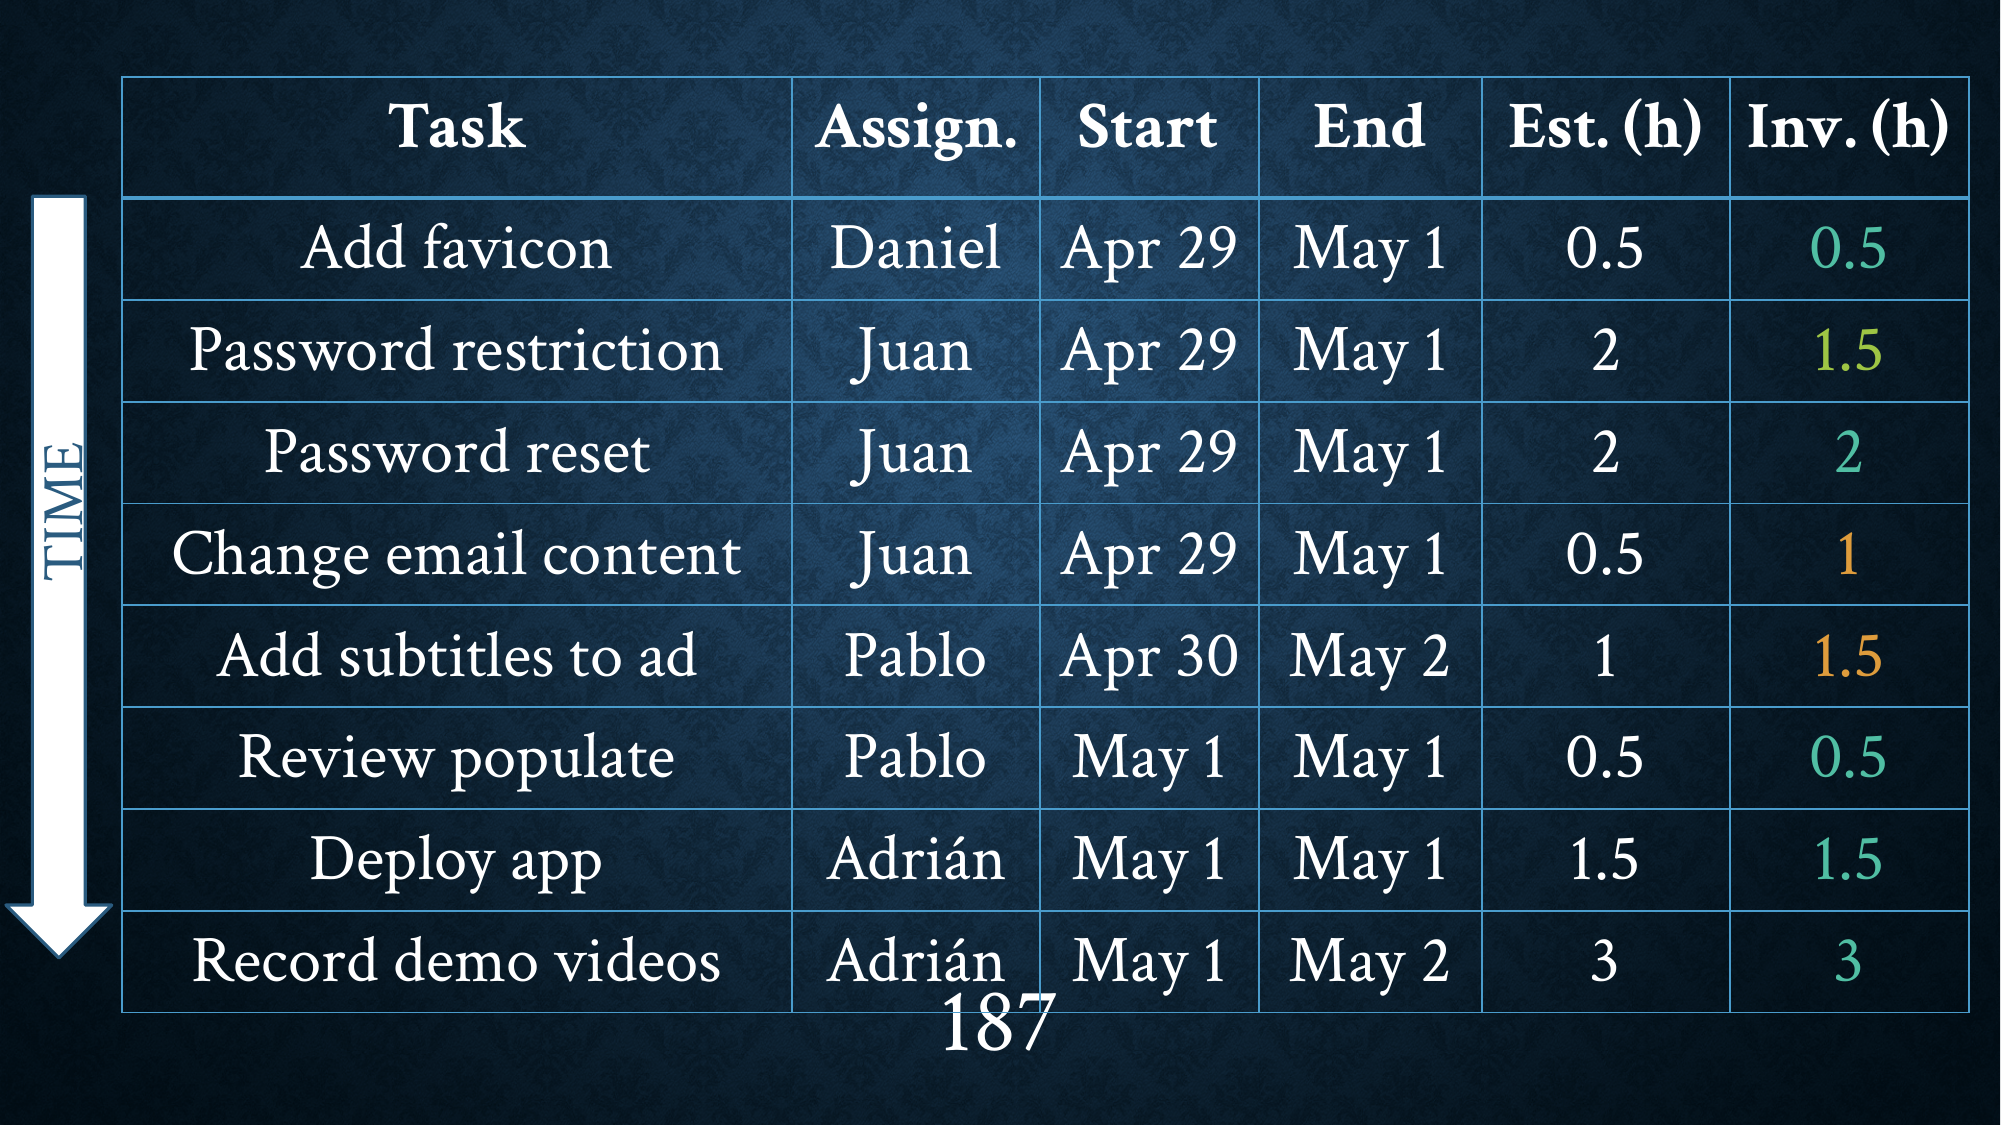

| Task | Assign. | Start | End | Est. (h) | Inv. (h) |
| --- | --- | --- | --- | --- | --- |
| Add favicon | Daniel | Apr 29 | May 1 | 0.5 | 0.5 |
| Password restriction | Juan | Apr 29 | May 1 | 2 | 1.5 |
| Password reset | Juan | Apr 29 | May 1 | 2 | 2 |
| Change email content | Juan | Apr 29 | May 1 | 0.5 | 1 |
| Add subtitles to ad | Pablo | Apr 30 | May 2 | 1 | 1.5 |
| Review populate | Pablo | May 1 | May 1 | 0.5 | 0.5 |
| Deploy app | Adrián | May 1 | May 1 | 1.5 | 1.5 |
| Record demo videos | Adrián | May 1 | May 2 | 3 | 3 |

TIME
187